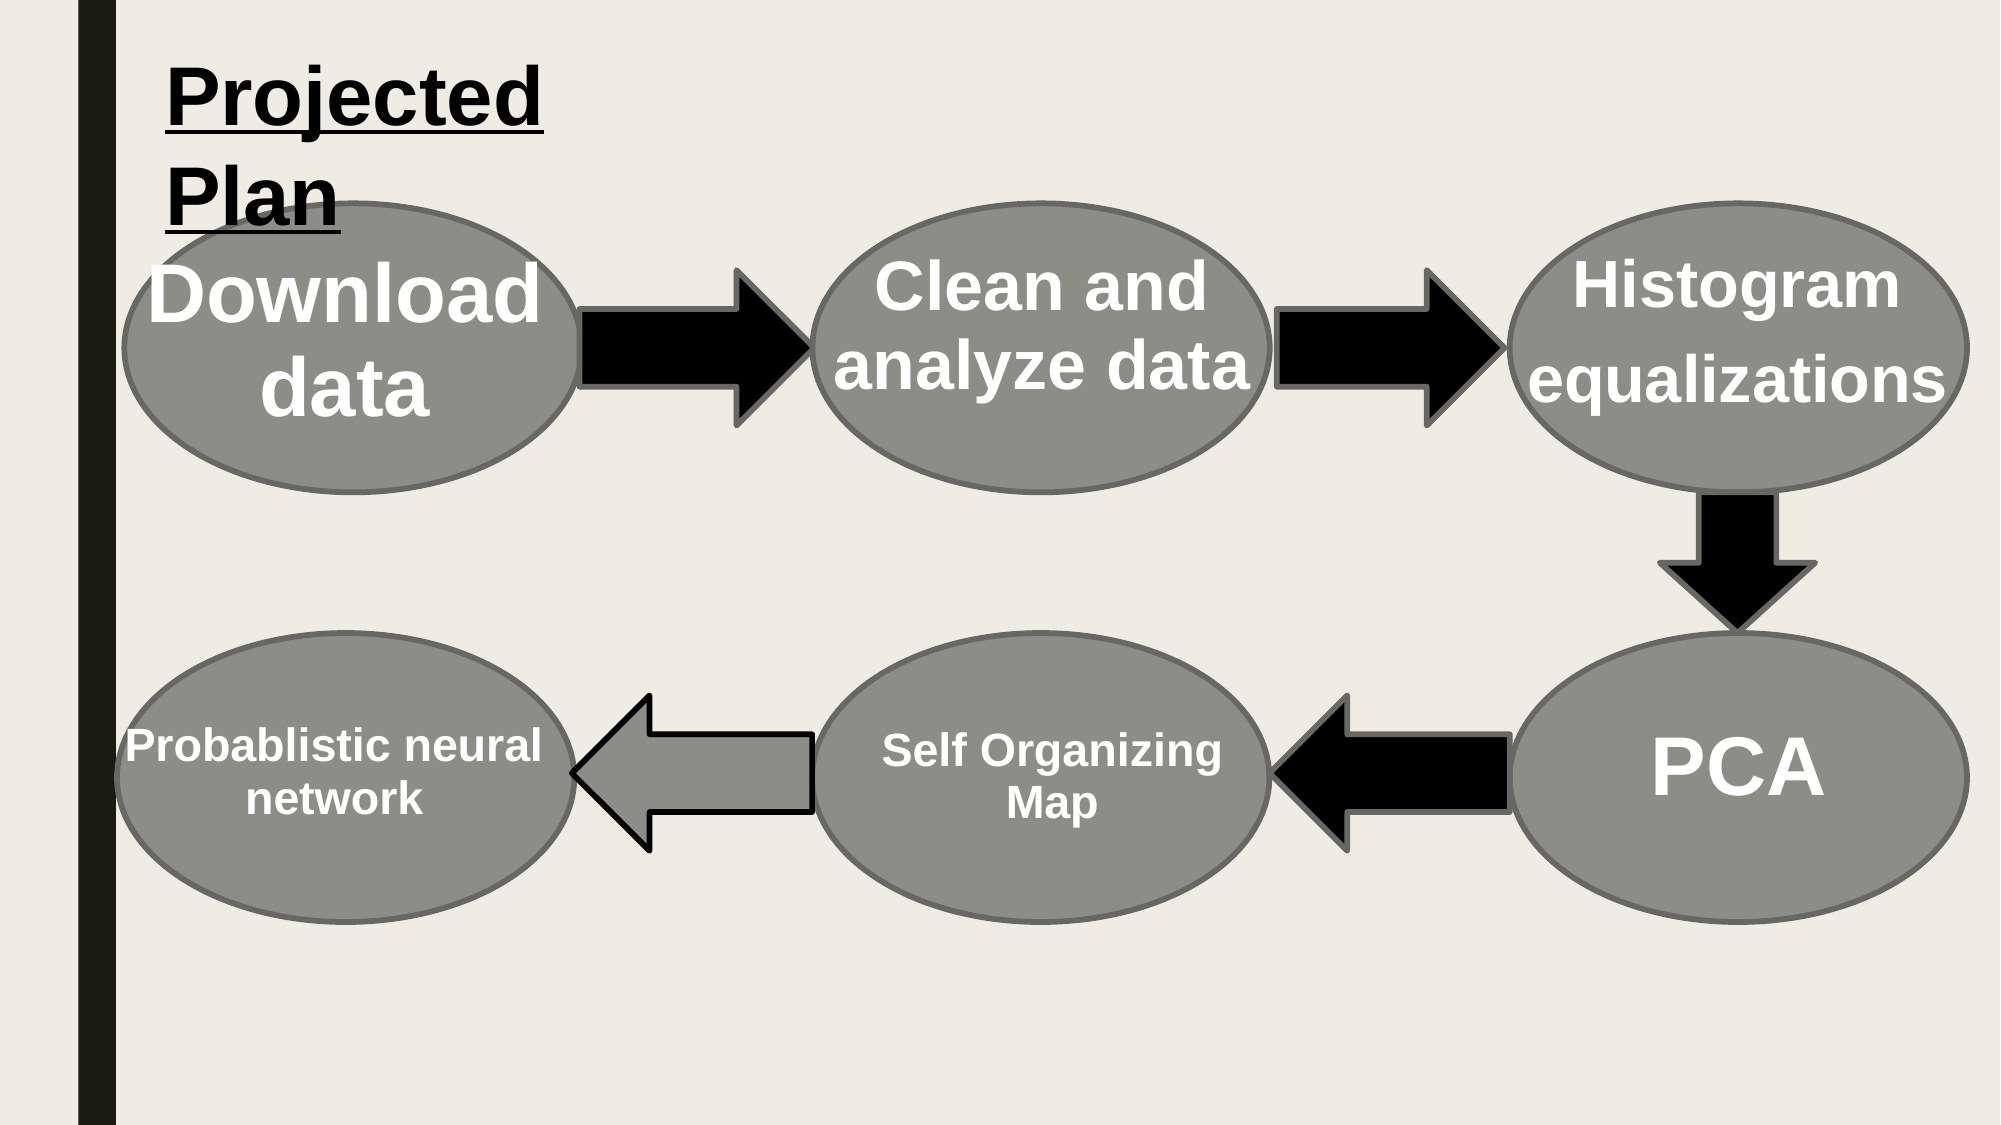

Projected Plan

Clean and analyze data
Histogram
equalizations
Download data

Probablistic neural network
PCA
Self Organizing Map